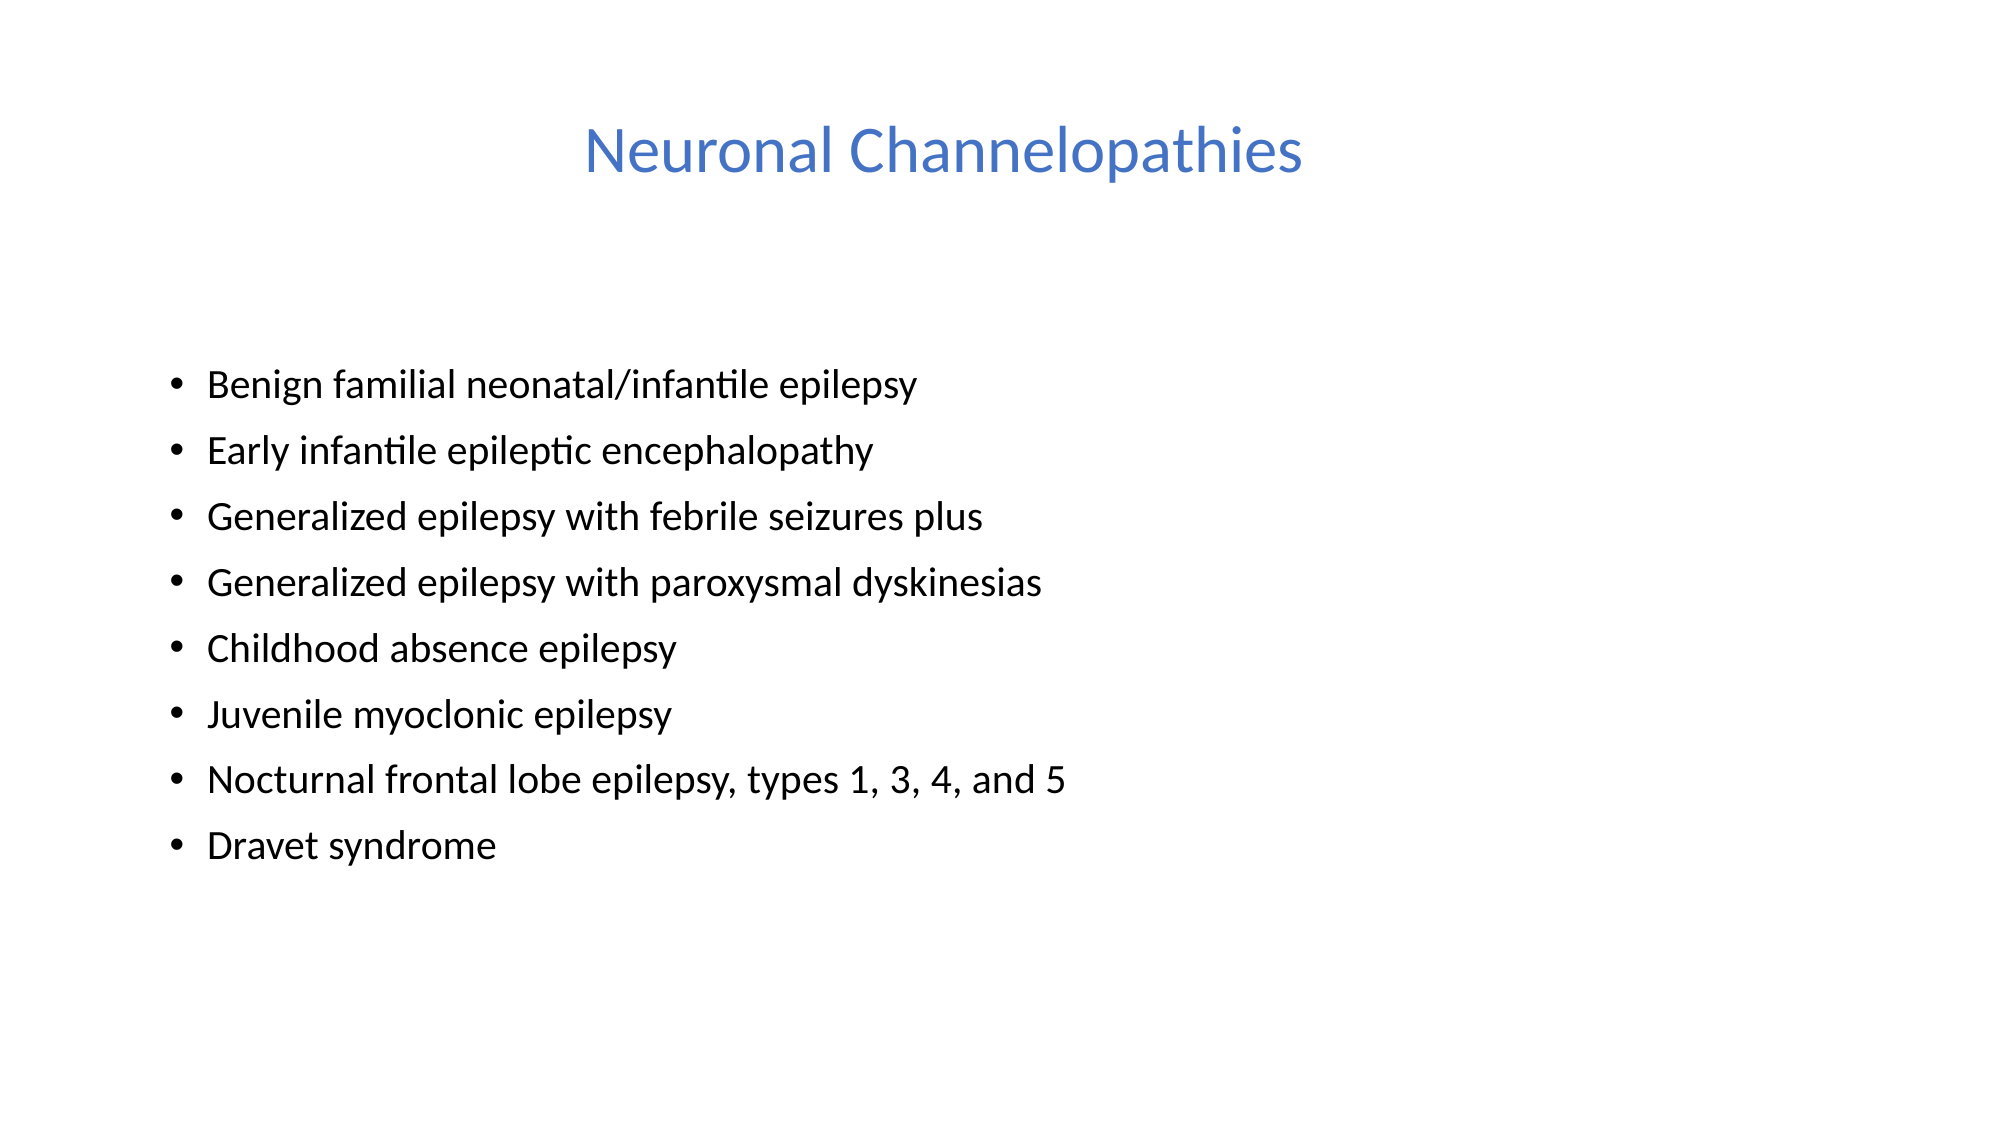

# Neuronal Channelopathies
Benign familial neonatal/infantile epilepsy
Early infantile epileptic encephalopathy
Generalized epilepsy with febrile seizures plus
Generalized epilepsy with paroxysmal dyskinesias
Childhood absence epilepsy
Juvenile myoclonic epilepsy
Nocturnal frontal lobe epilepsy, types 1, 3, 4, and 5
Dravet syndrome